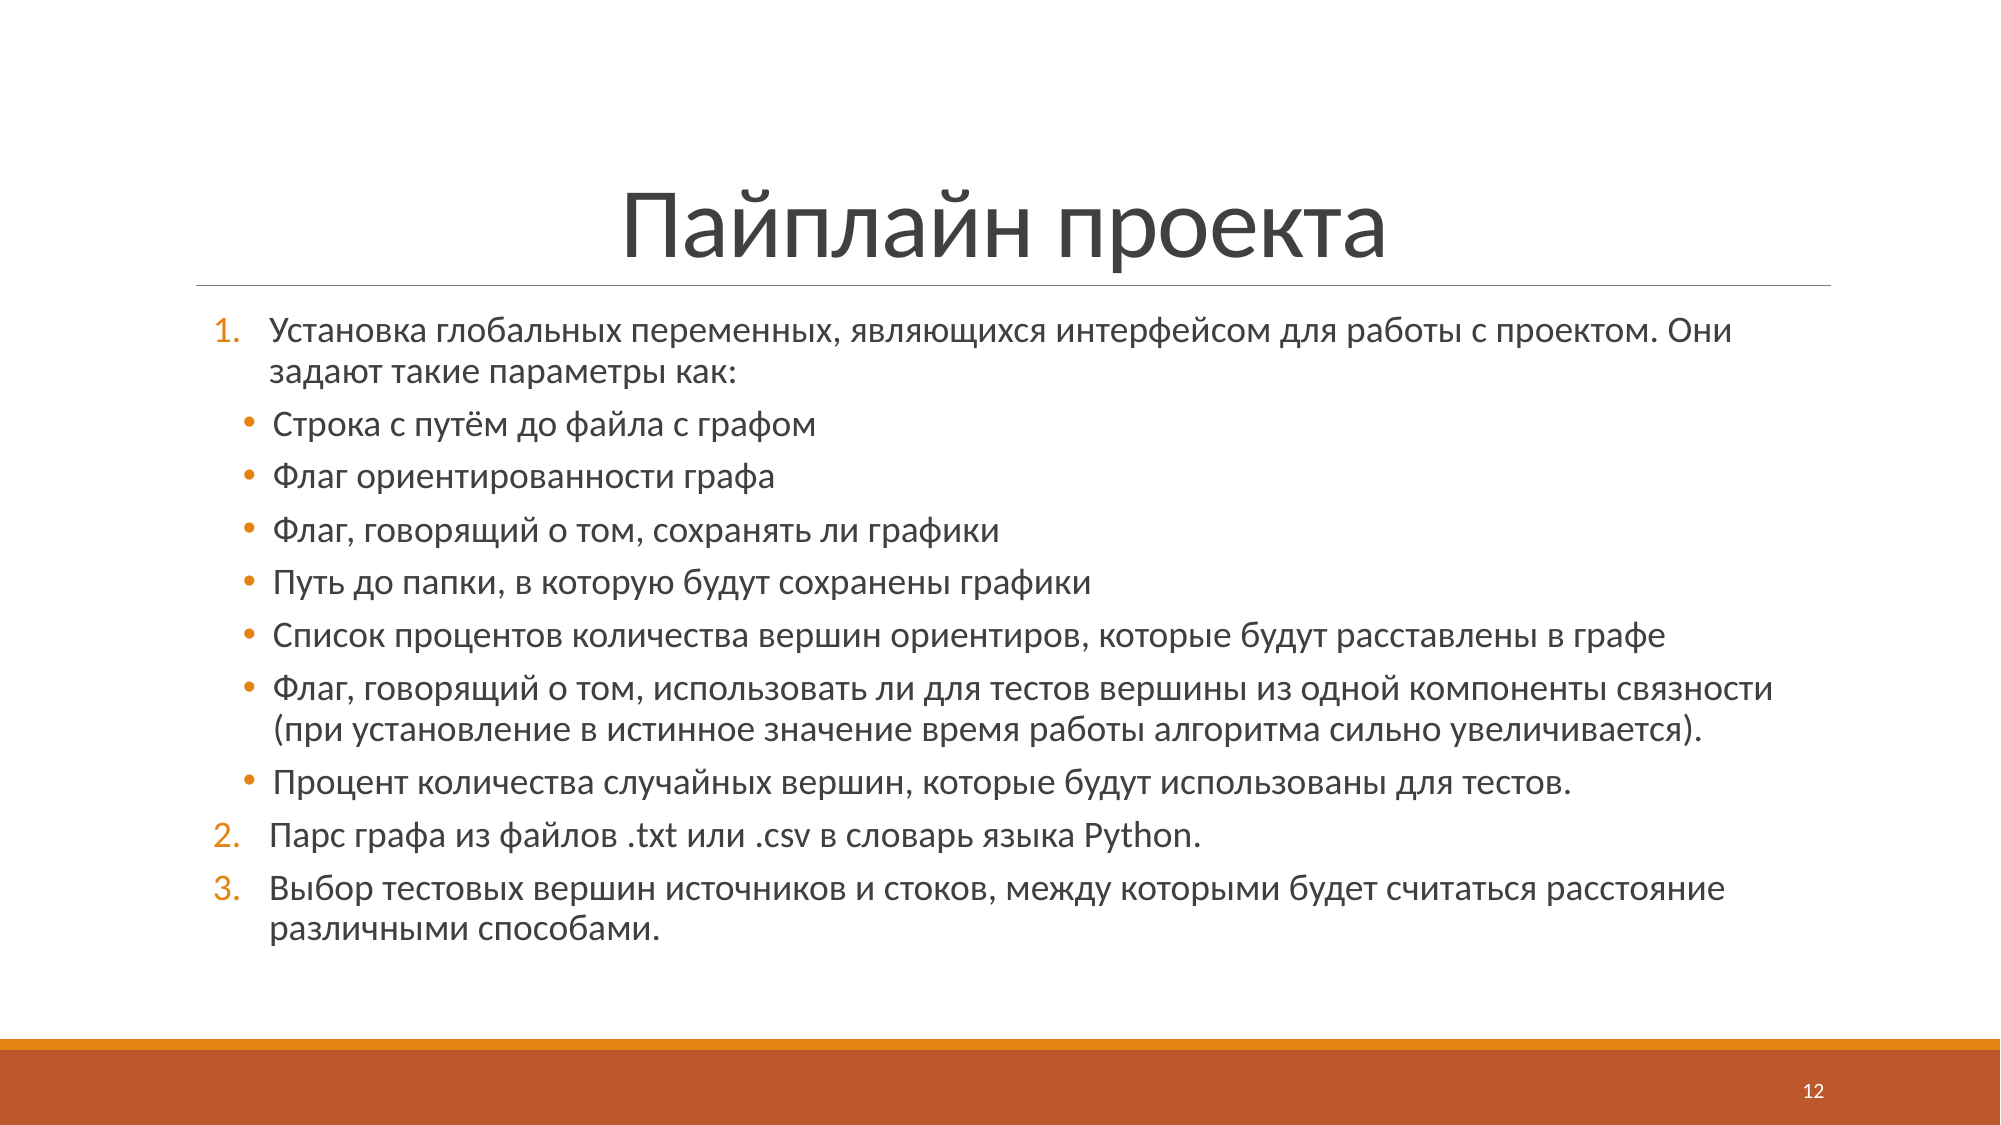

# Пайплайн проекта
Установка глобальных переменных, являющихся интерфейсом для работы с проектом. Они задают такие параметры как:
Строка с путём до файла с графом
Флаг ориентированности графа
Флаг, говорящий о том, сохранять ли графики
Путь до папки, в которую будут сохранены графики
Список процентов количества вершин ориентиров, которые будут расставлены в графе
Флаг, говорящий о том, использовать ли для тестов вершины из одной компоненты связности (при установление в истинное значение время работы алгоритма сильно увеличивается).
Процент количества случайных вершин, которые будут использованы для тестов.
Парс графа из файлов .txt или .csv в словарь языка Python.
Выбор тестовых вершин источников и стоков, между которыми будет считаться расстояние различными способами.
12